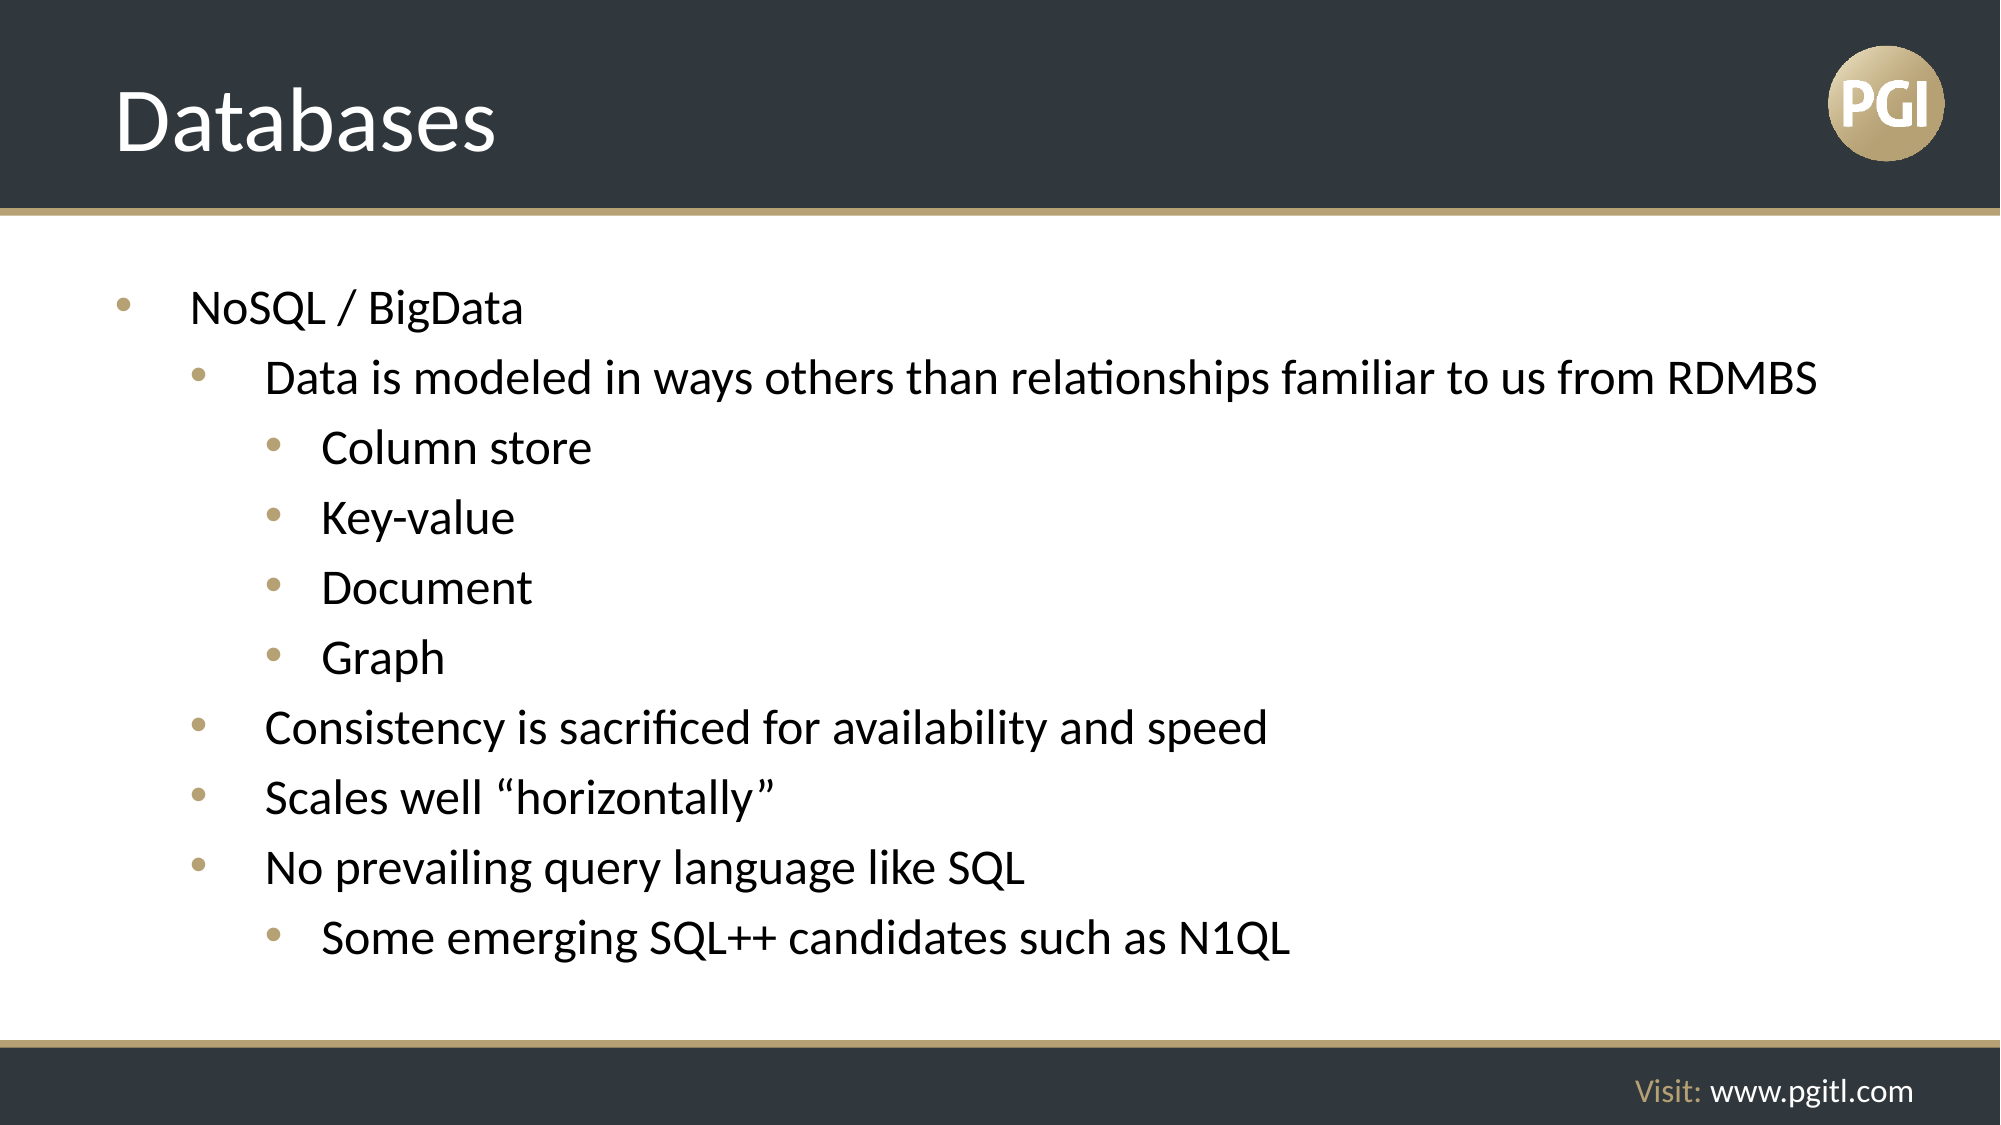

# Databases
NoSQL / BigData
Data is modeled in ways others than relationships familiar to us from RDMBS
Column store
Key-value
Document
Graph
Consistency is sacrificed for availability and speed
Scales well “horizontally”
No prevailing query language like SQL
Some emerging SQL++ candidates such as N1QL